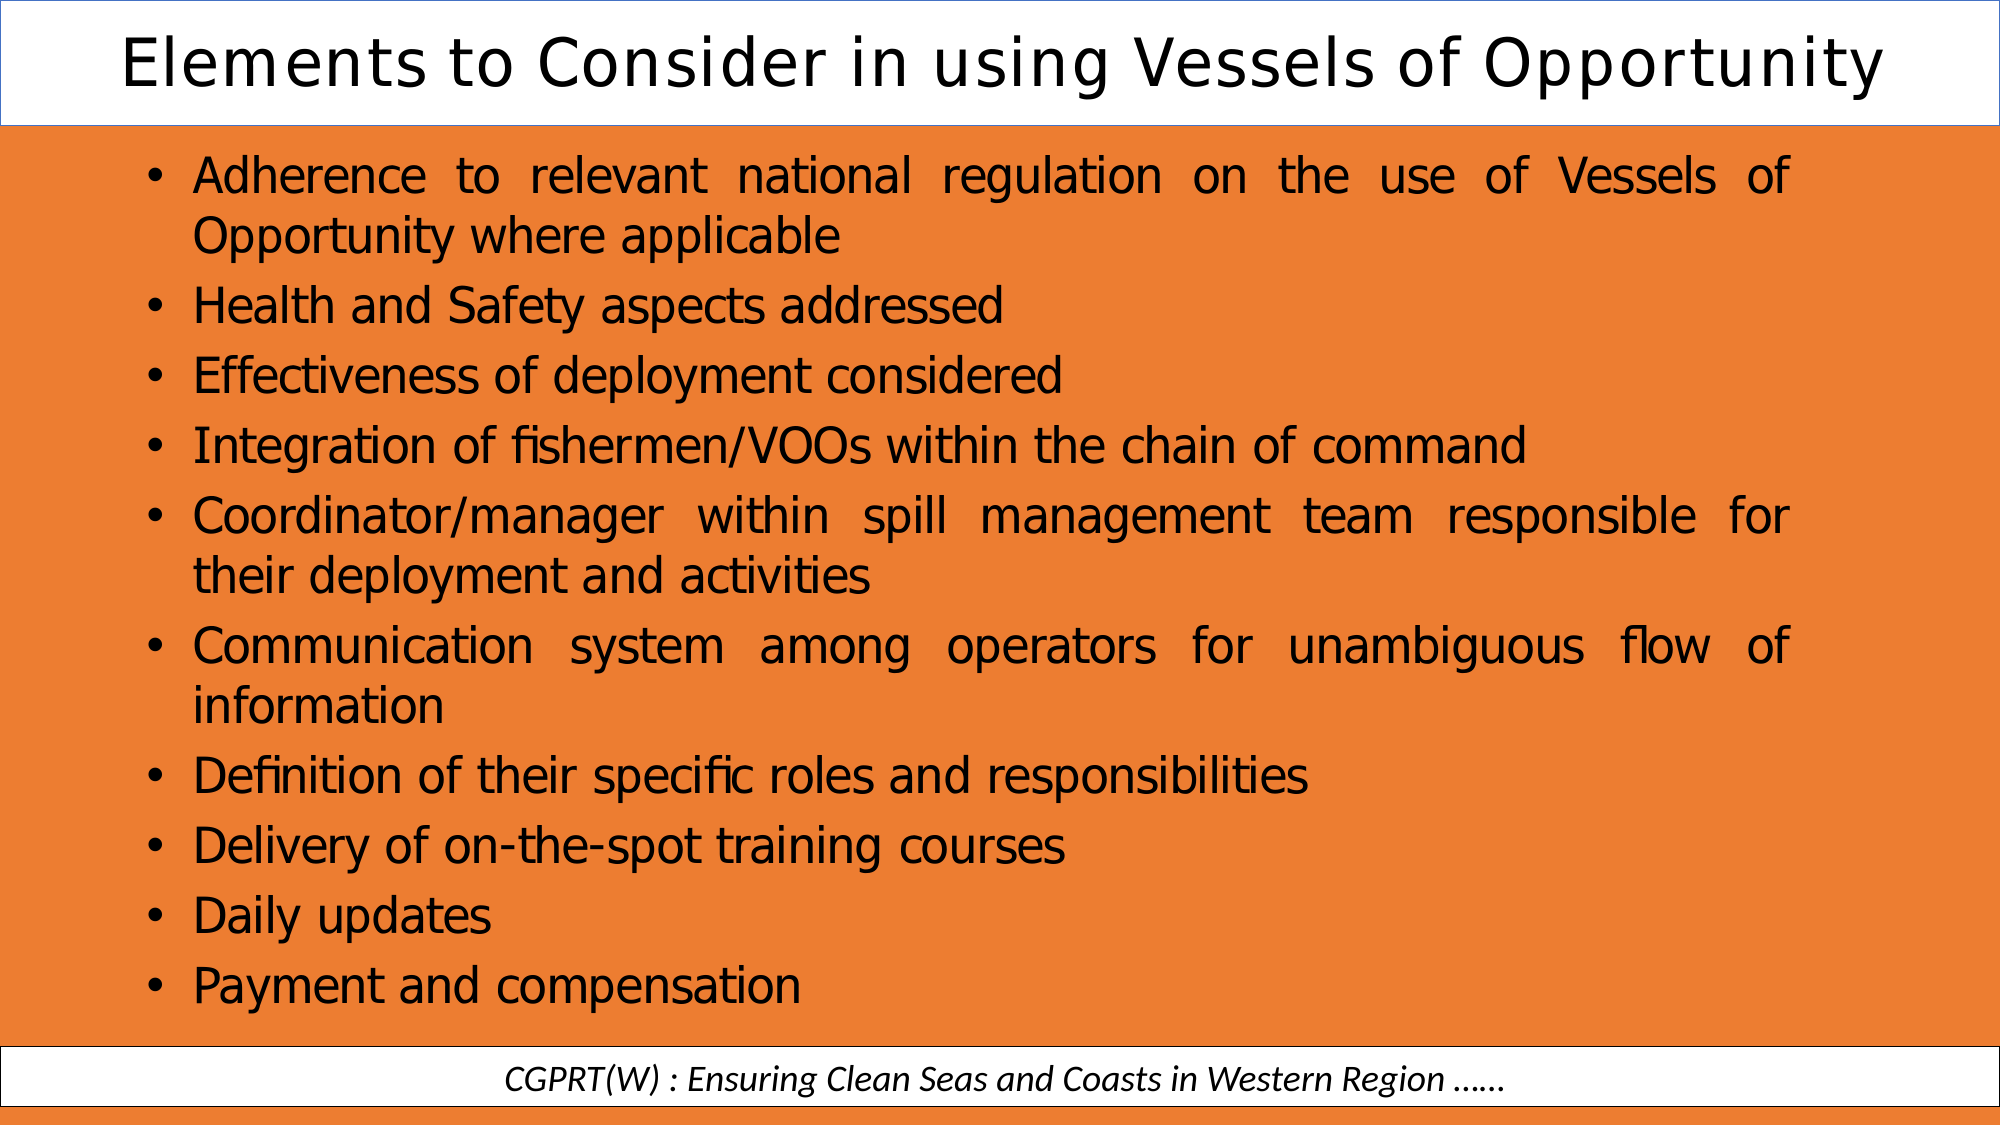

Elements to Consider in using Vessels of Opportunity
Adherence to relevant national regulation on the use of Vessels of Opportunity where applicable
Health and Safety aspects addressed
Effectiveness of deployment considered
Integration of fishermen/VOOs within the chain of command
Coordinator/manager within spill management team responsible for their deployment and activities
Communication system among operators for unambiguous flow of information
Definition of their specific roles and responsibilities
Delivery of on-the-spot training courses
Daily updates
Payment and compensation

 CGPRT(W) : Ensuring Clean Seas and Coasts in Western Region ……